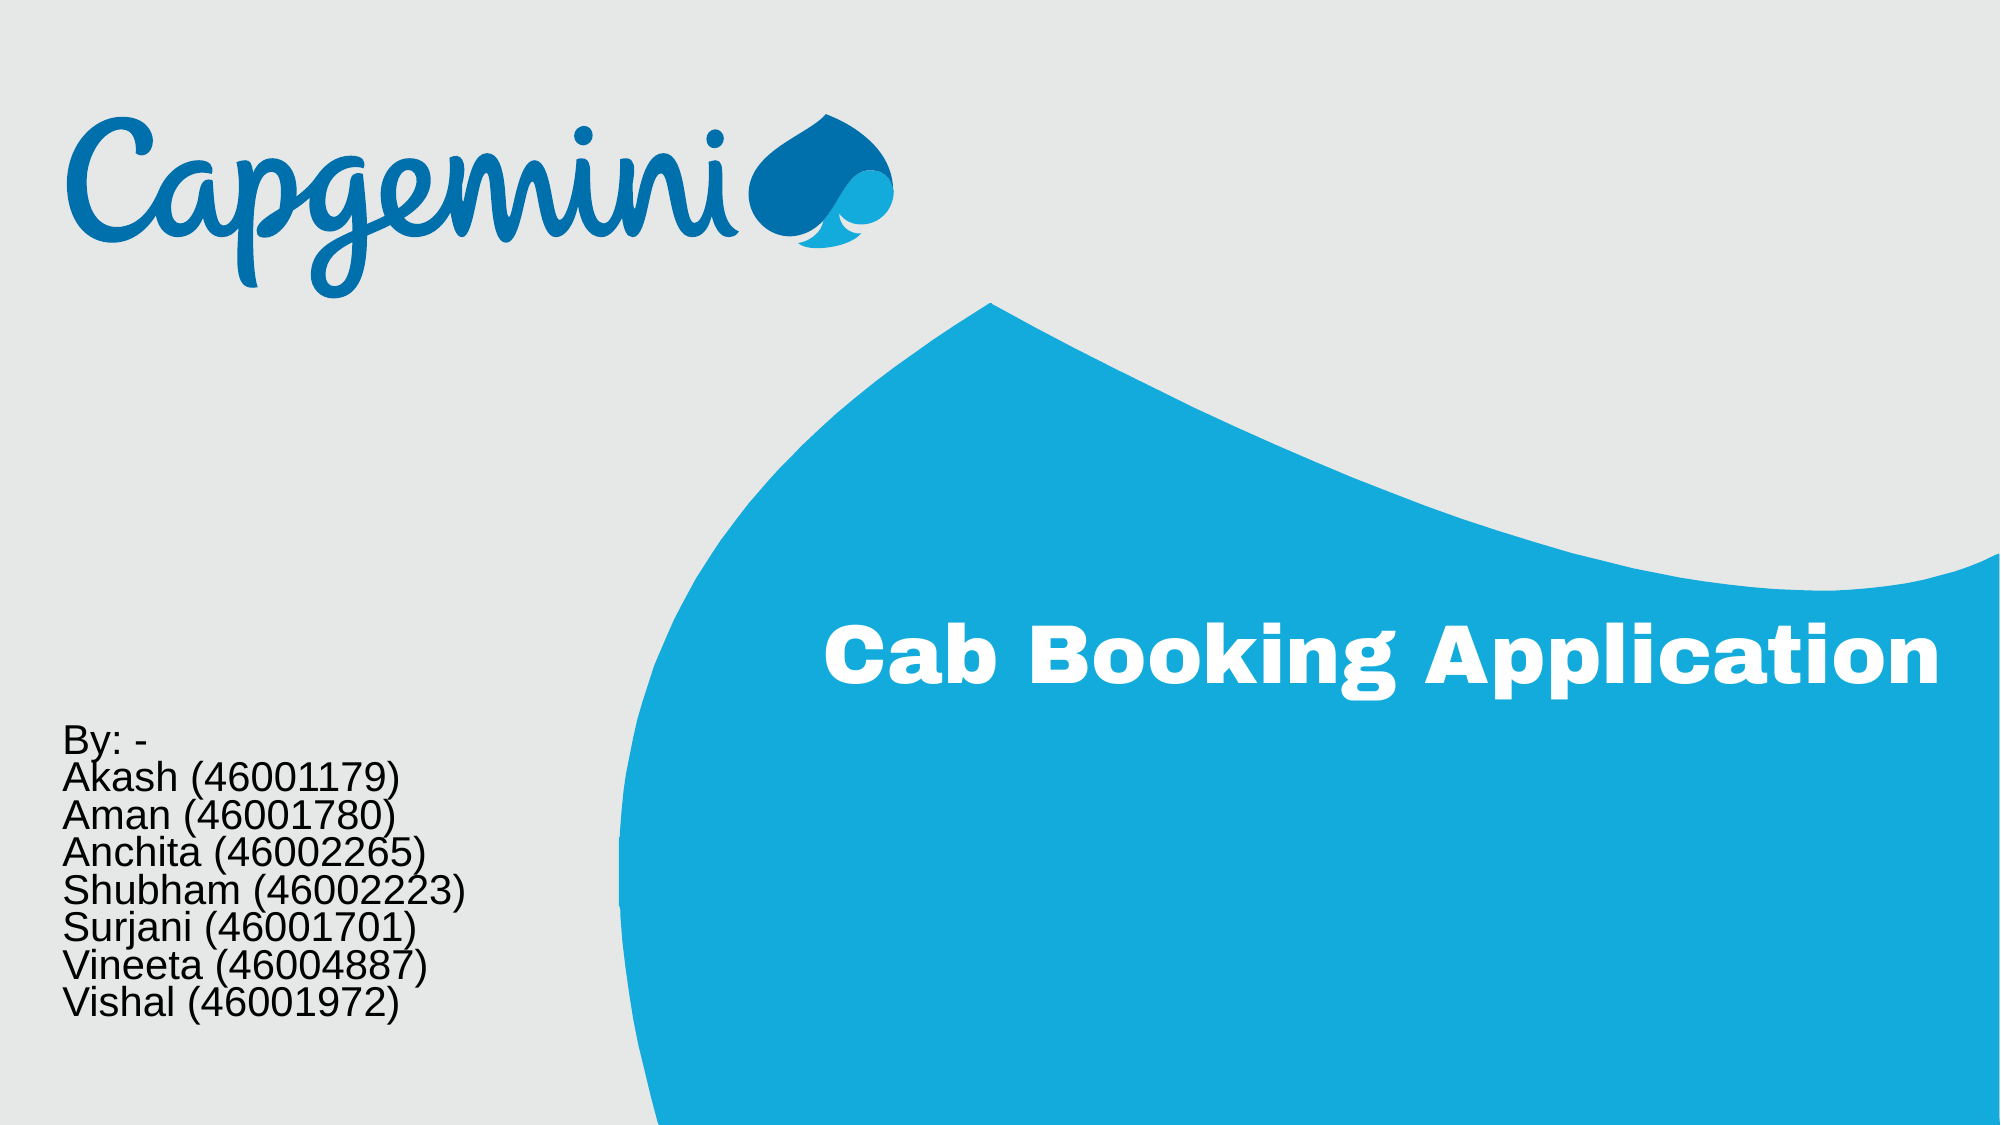

# Cab Booking Application
By: -
Akash (46001179)
Aman (46001780)
Anchita (46002265)
Shubham (46002223)
Surjani (46001701)
Vineeta (46004887)
Vishal (46001972)